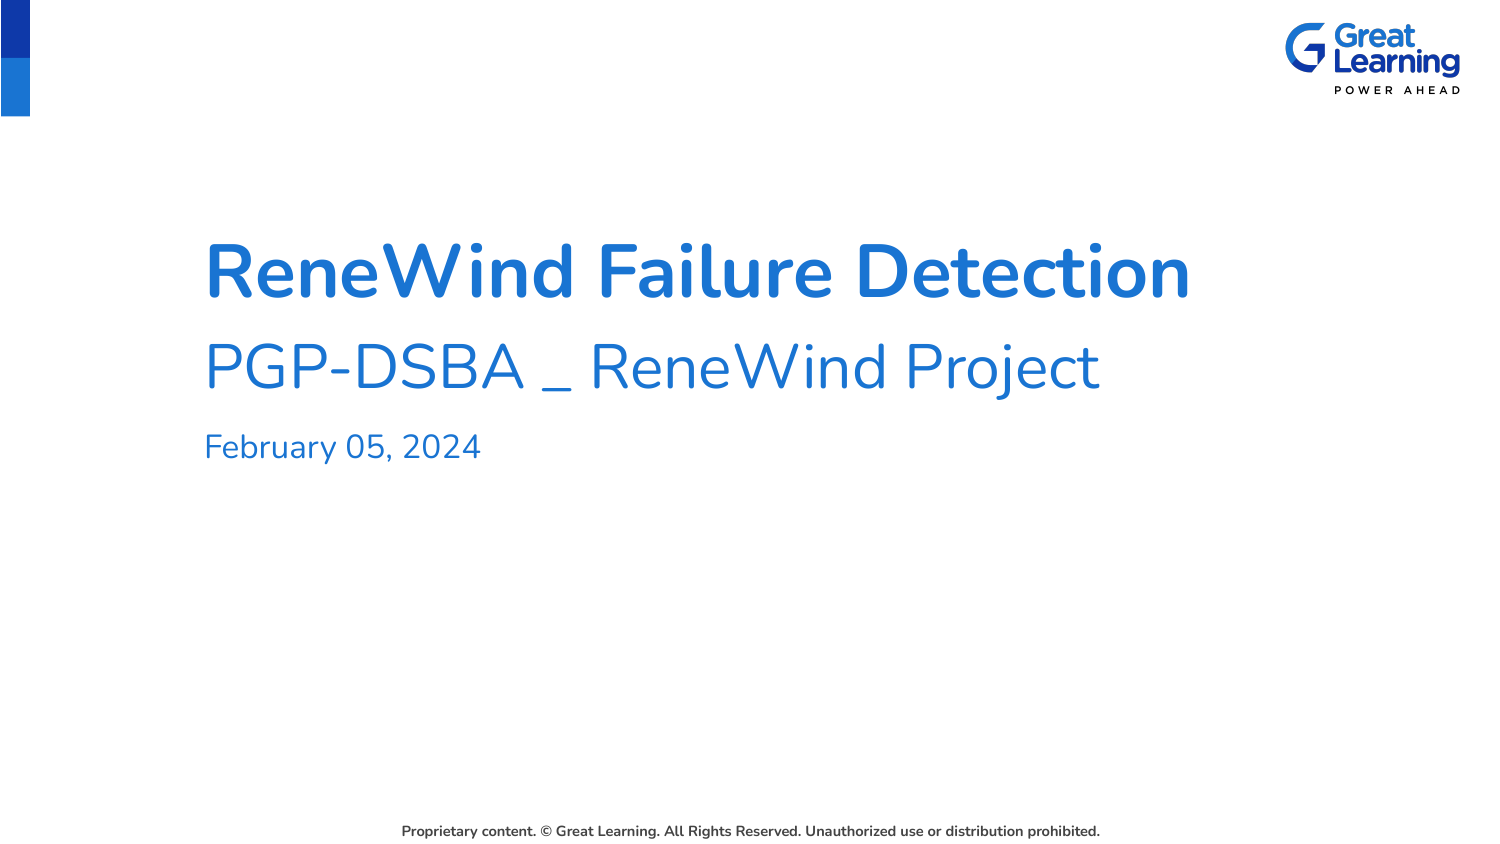

# ReneWind Failure Detection
PGP-DSBA _ ReneWind Project
February 05, 2024